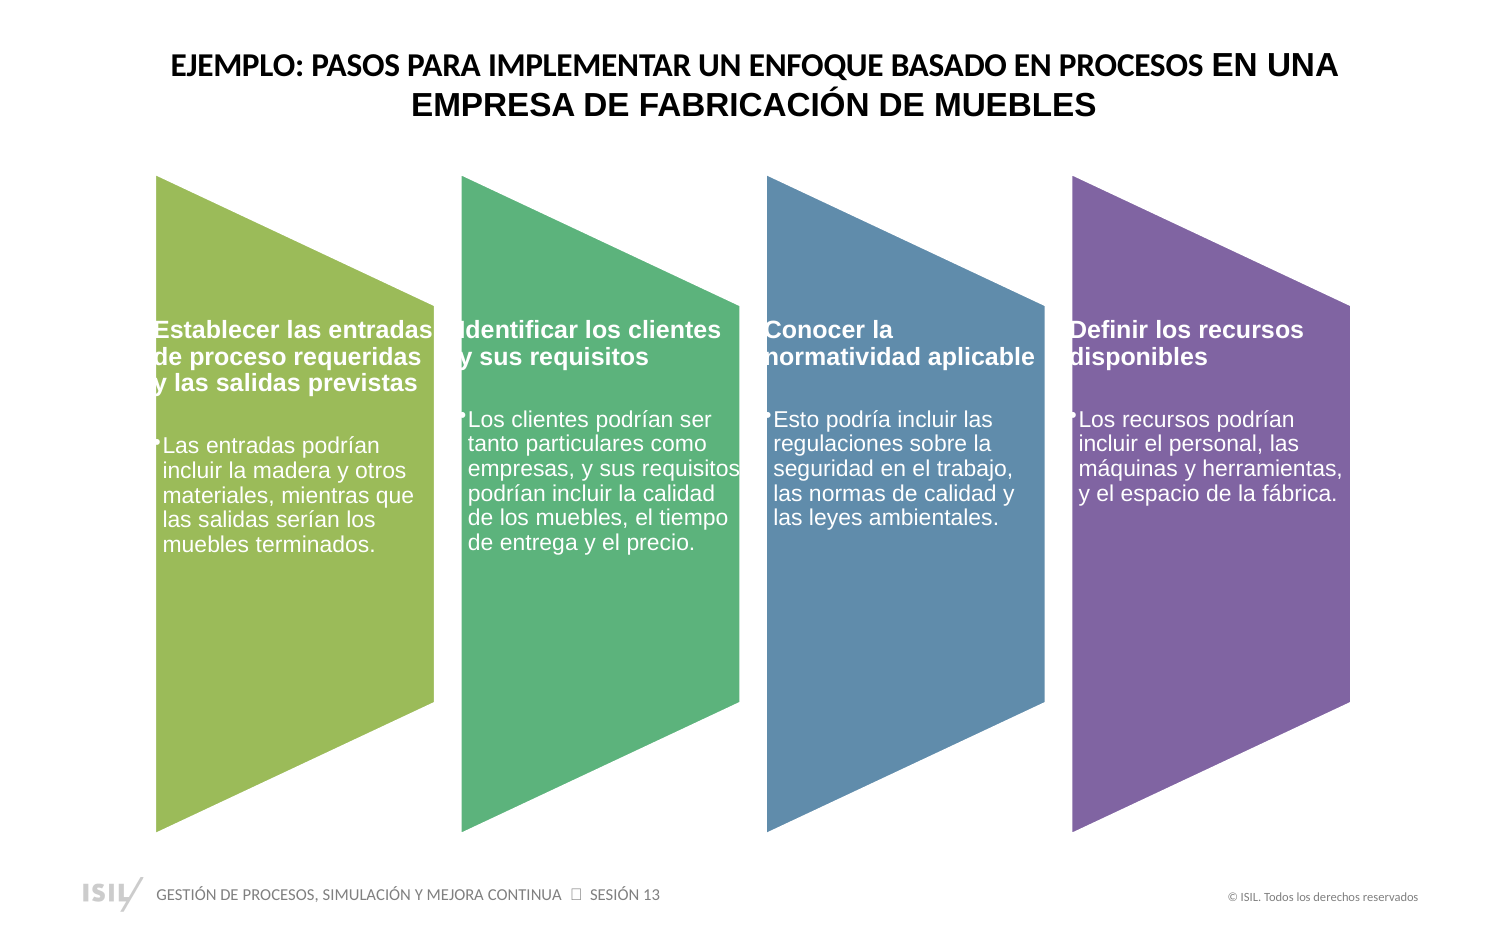

EJEMPLO: PASOS PARA IMPLEMENTAR UN ENFOQUE BASADO EN PROCESOS EN UNA EMPRESA DE FABRICACIÓN DE MUEBLES
Establecer las entradas de proceso requeridas y las salidas previstas

Las entradas podrían incluir la madera y otros materiales, mientras que las salidas serían los muebles terminados.
Identificar los clientes y sus requisitos

Los clientes podrían ser tanto particulares como empresas, y sus requisitos podrían incluir la calidad de los muebles, el tiempo de entrega y el precio.
Conocer la normatividad aplicable

Esto podría incluir las regulaciones sobre la seguridad en el trabajo, las normas de calidad y las leyes ambientales.
Definir los recursos disponibles

Los recursos podrían incluir el personal, las máquinas y herramientas, y el espacio de la fábrica.